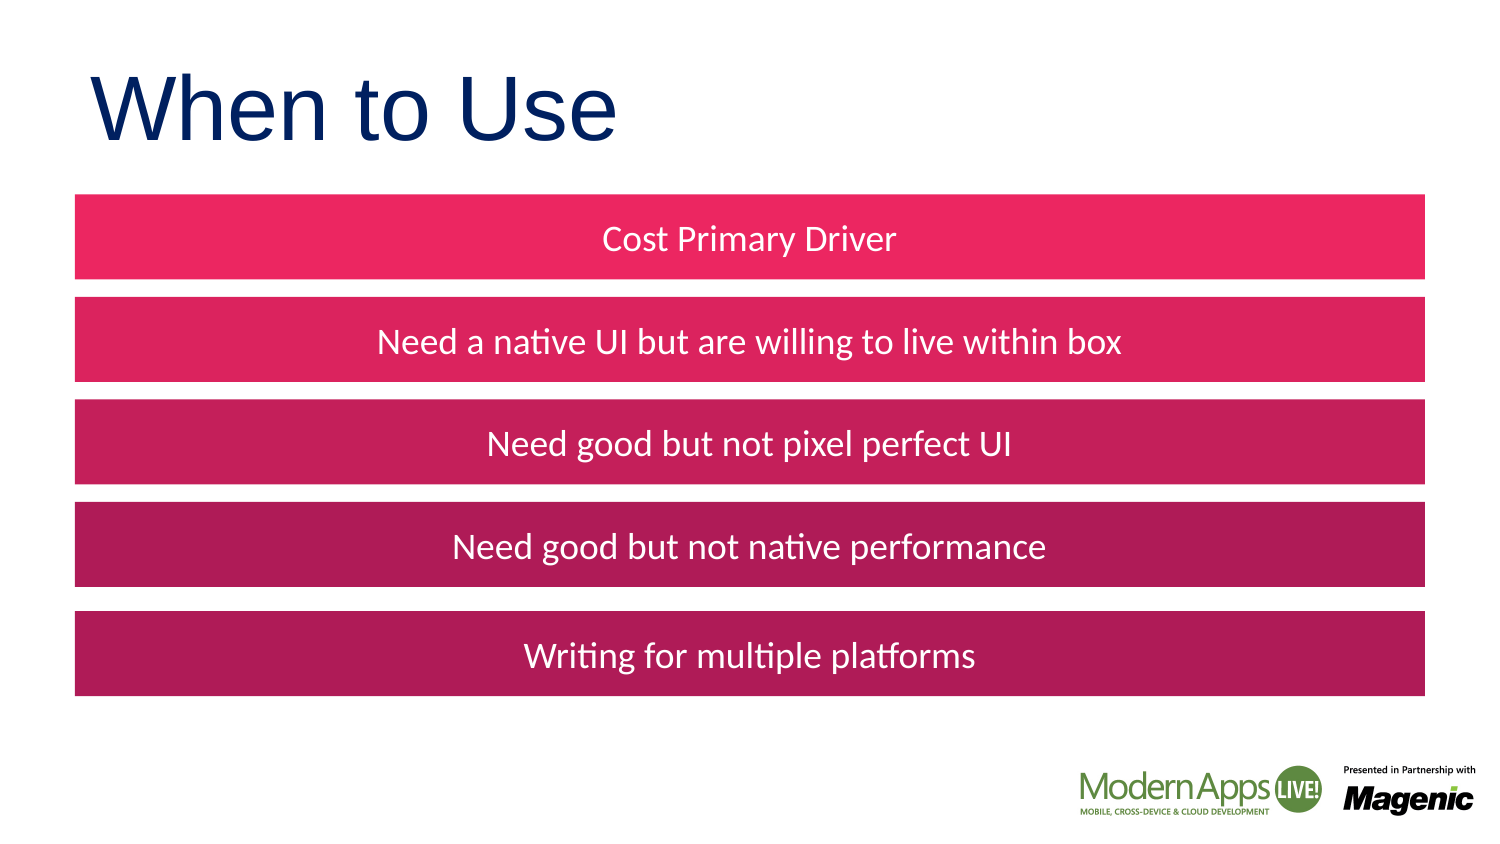

# When to Use
Cost Primary Driver
Need a native UI but are willing to live within box
Need good but not pixel perfect UI
Need good but not native performance
Writing for multiple platforms